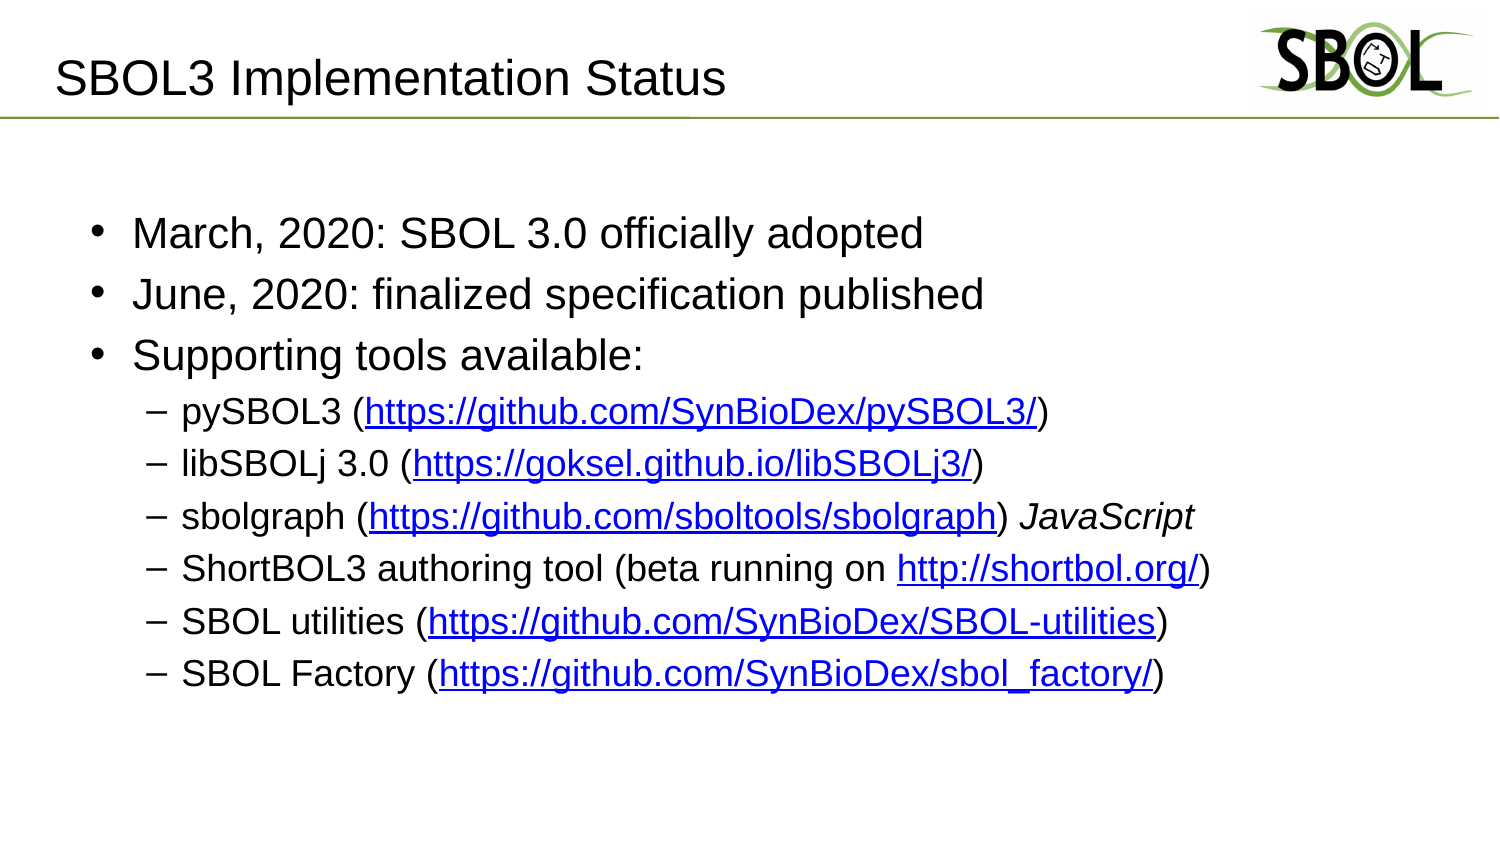

# SBOL3 Implementation Status
March, 2020: SBOL 3.0 officially adopted
June, 2020: finalized specification published
Supporting tools available:
pySBOL3 (https://github.com/SynBioDex/pySBOL3/)
libSBOLj 3.0 (https://goksel.github.io/libSBOLj3/)
sbolgraph (https://github.com/sboltools/sbolgraph) JavaScript
ShortBOL3 authoring tool (beta running on http://shortbol.org/)
SBOL utilities (https://github.com/SynBioDex/SBOL-utilities)
SBOL Factory (https://github.com/SynBioDex/sbol_factory/)